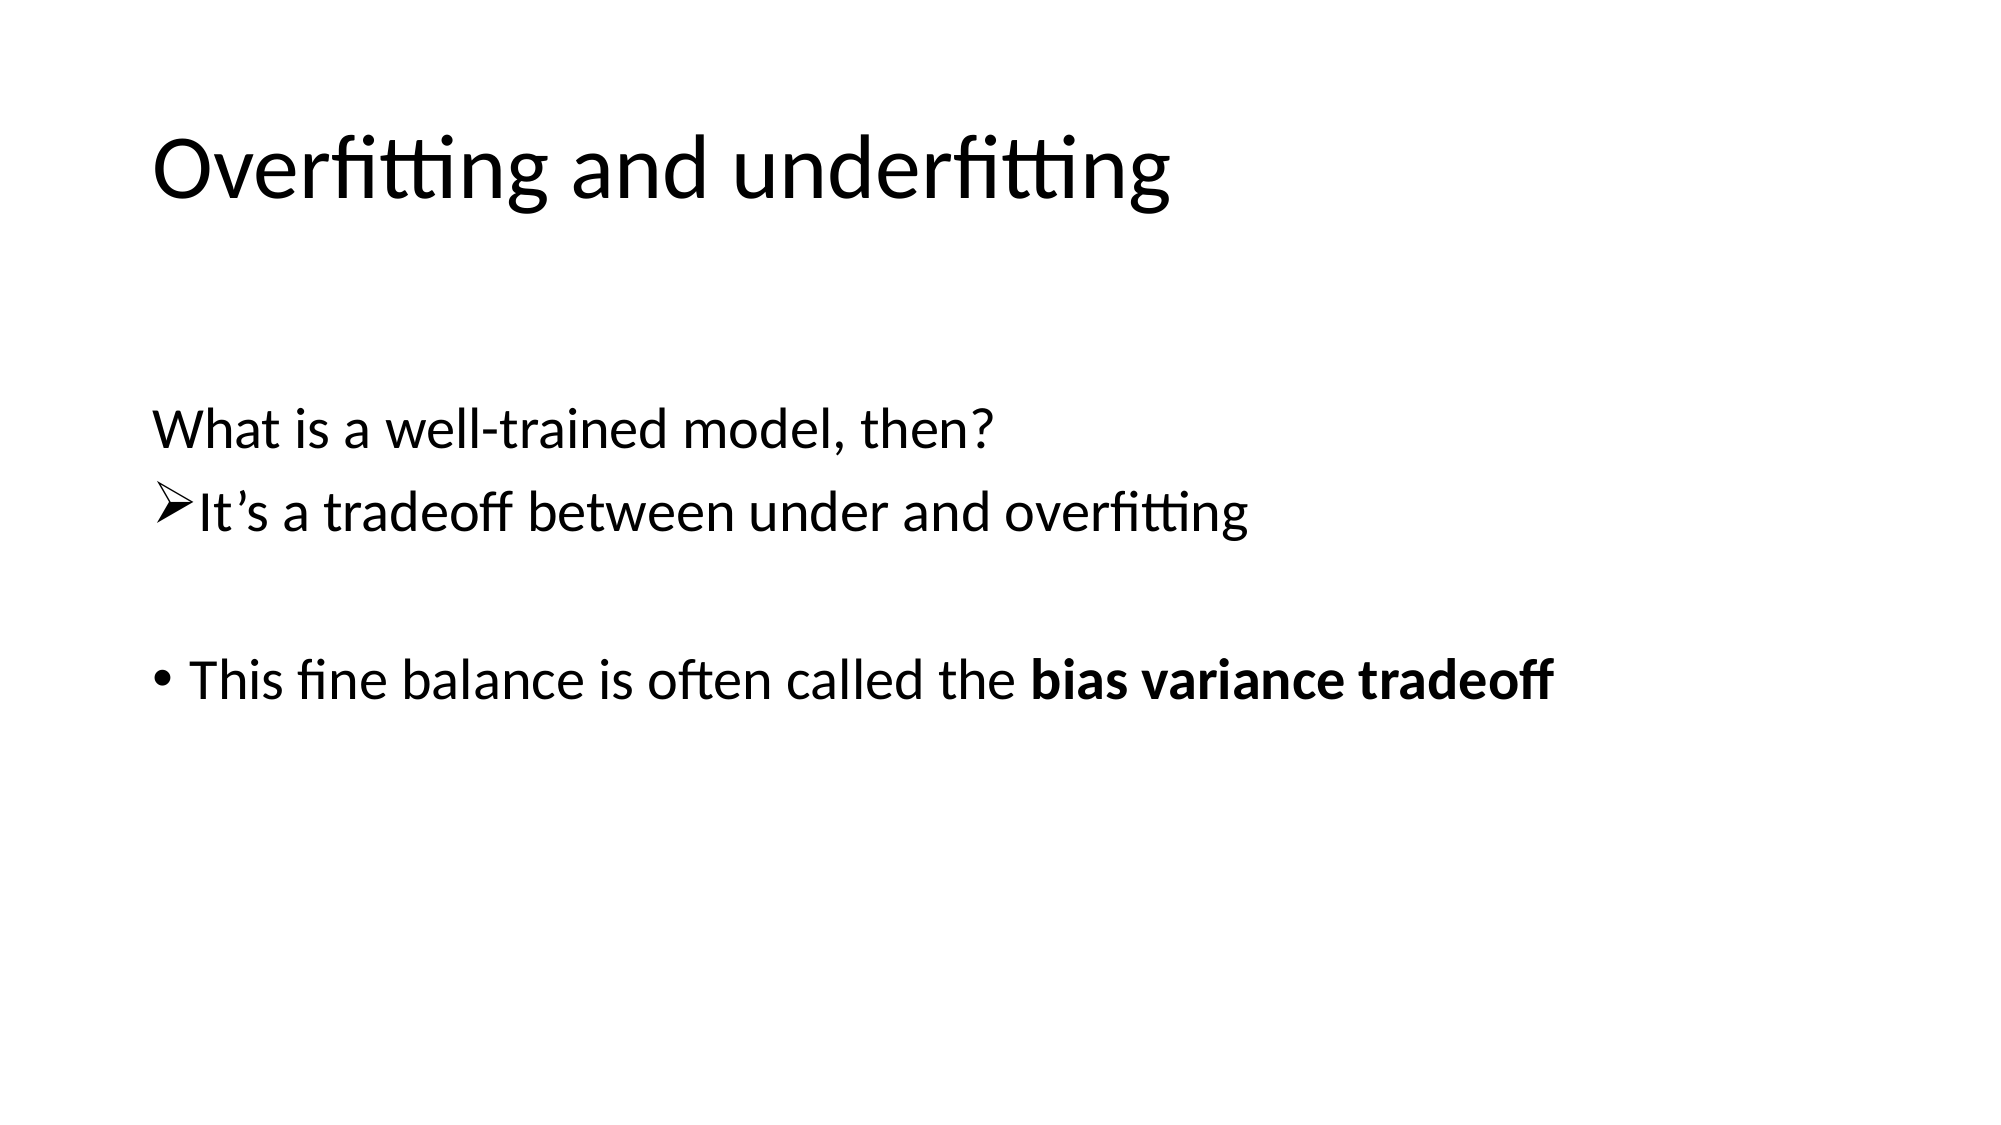

# Overfitting and underfitting

What is a well-trained model, then?
It’s a tradeoff between under and overfitting

This fine balance is often called the bias variance tradeoff